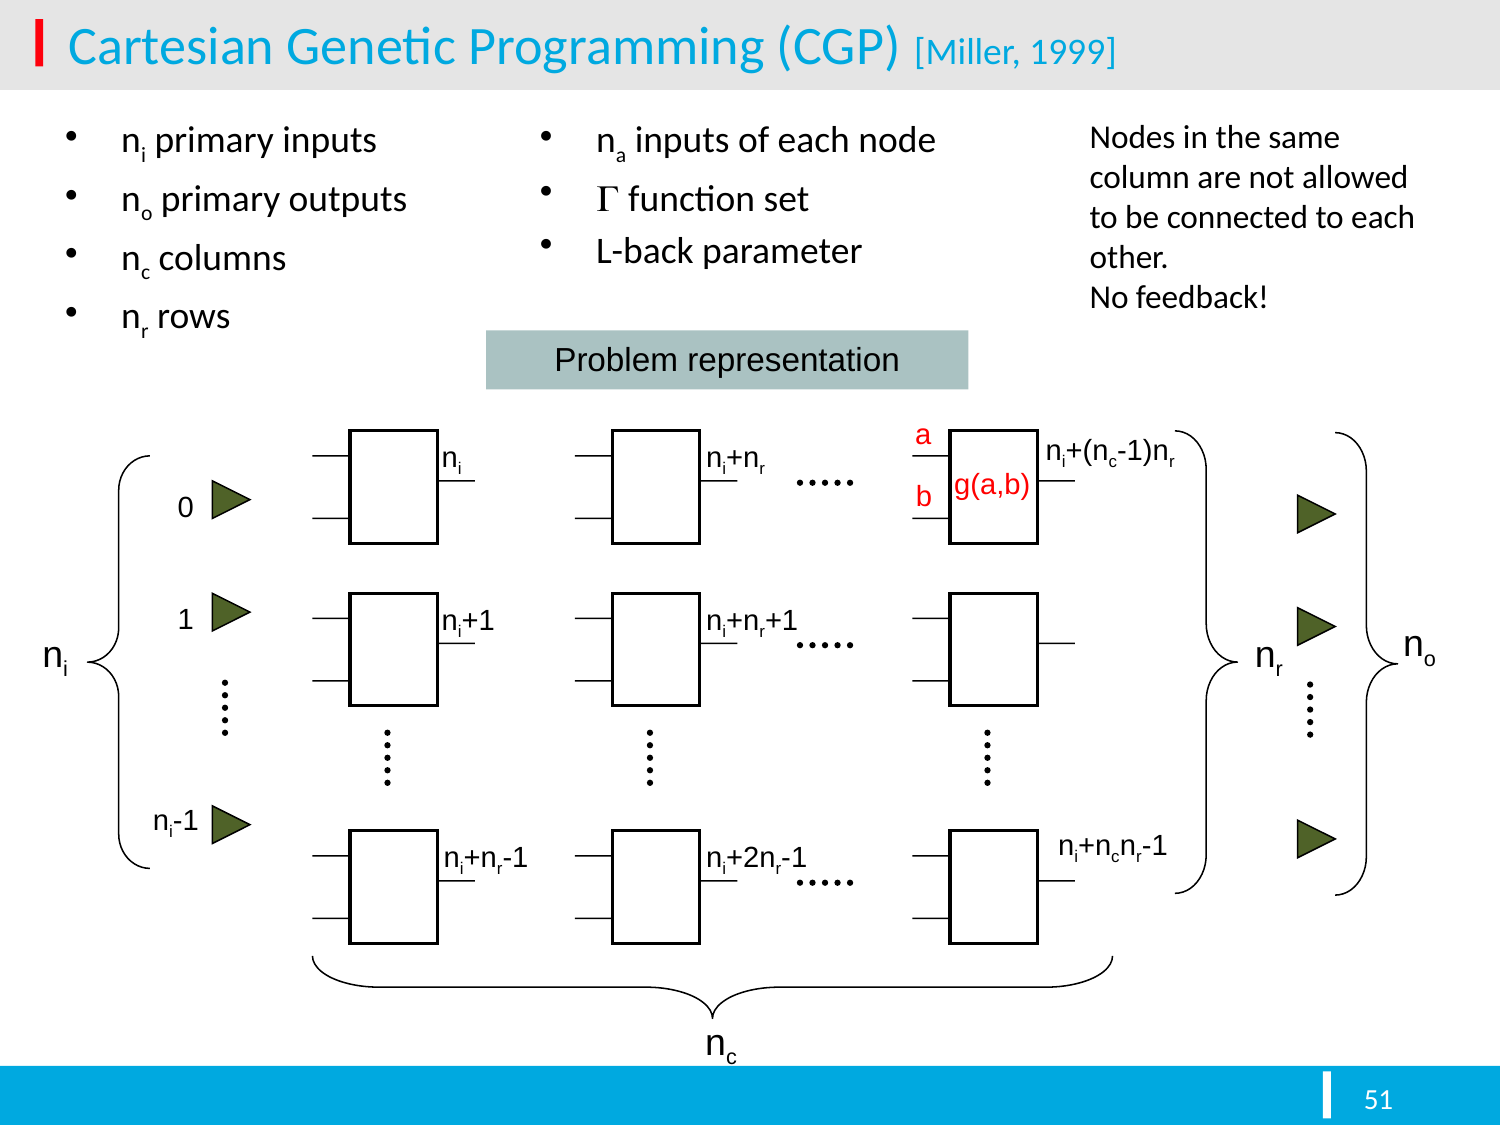

# Cartesian Genetic Programming (CGP) [Miller, 1999]
ni primary inputs
no primary outputs
nc columns
nr rows
na inputs of each node
Γ function set
L-back parameter
Nodes in the same column are not allowed to be connected to each other.
No feedback!
Problem representation
a
g(a,b)
b
ni+(nc-1)nr

ni

ni+nr

no

0

1

ni

ni-1

ni+1

ni+nr+1

nr

ni+ncnr-1

ni+nr-1

ni+2nr-1

nc
51